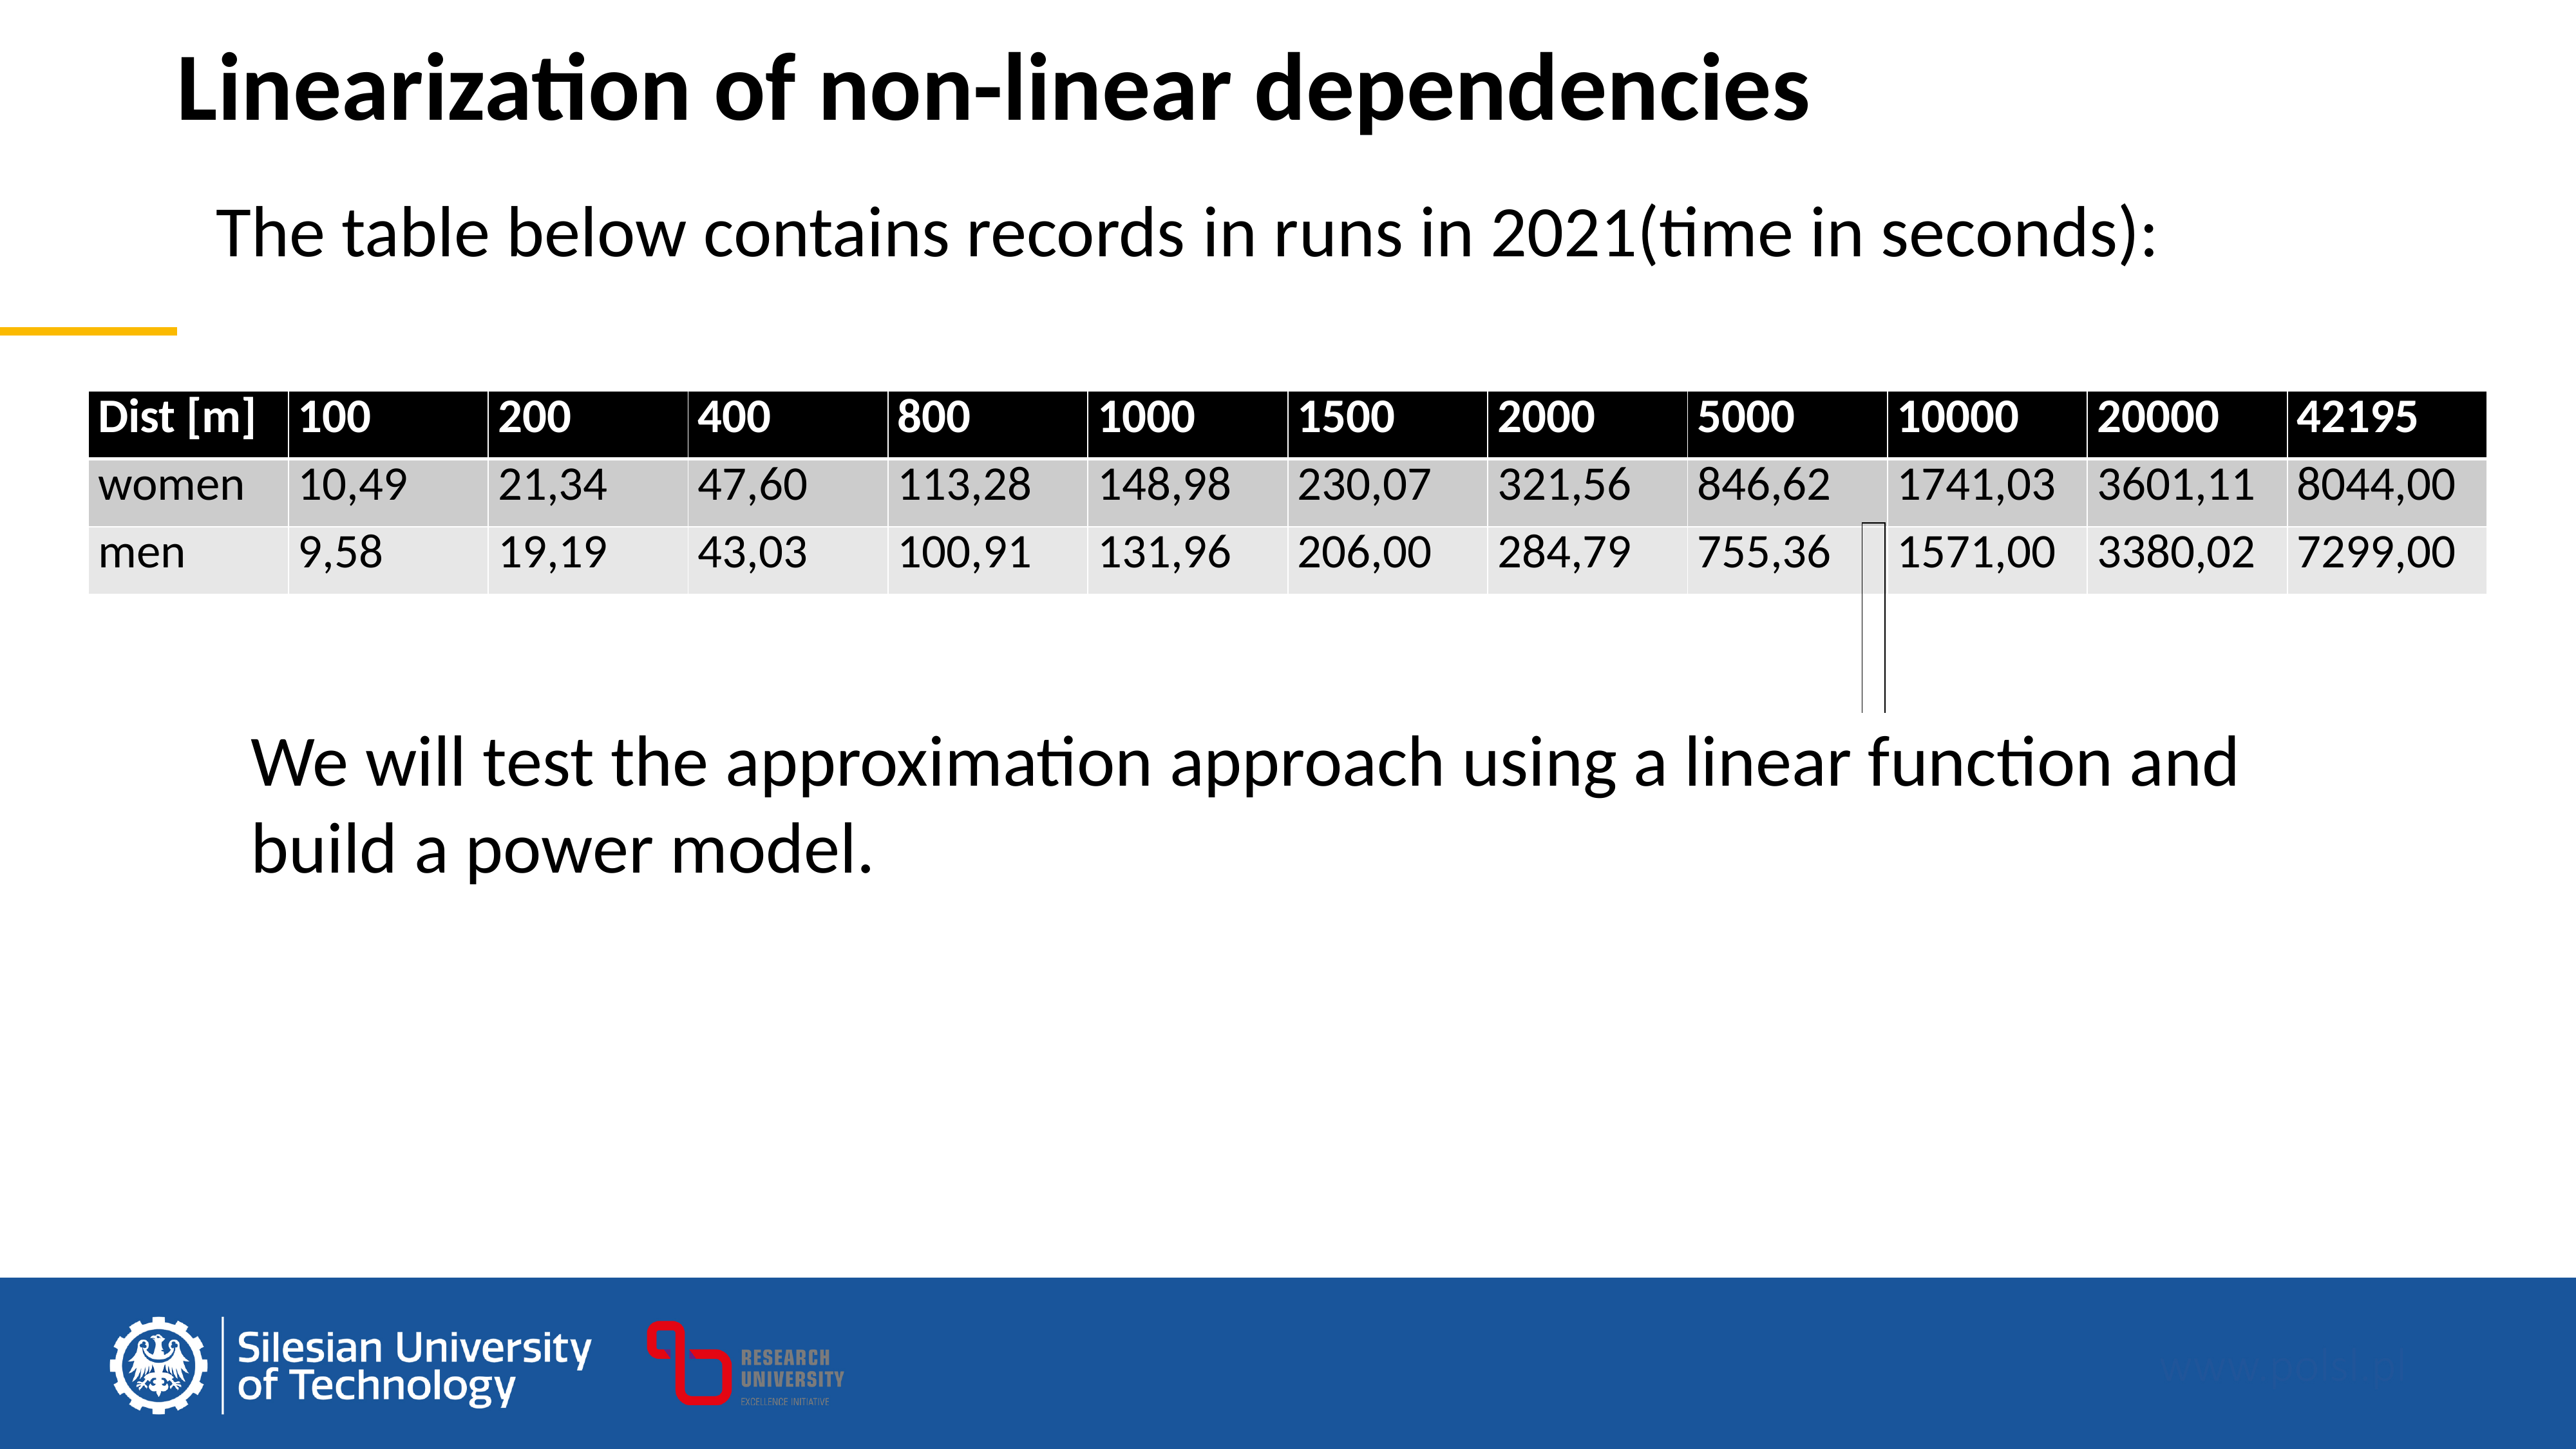

Linearization of non-linear dependencies
The table below contains records in runs in 2021(time in seconds):
| Dist [m] | 100 | 200 | 400 | 800 | 1000 | 1500 | 2000 | 5000 | 10000 | 20000 | 42195 |
| --- | --- | --- | --- | --- | --- | --- | --- | --- | --- | --- | --- |
| women | 10,49 | 21,34 | 47,60 | 113,28 | 148,98 | 230,07 | 321,56 | 846,62 | 1741,03 | 3601,11 | 8044,00 |
| men | 9,58 | 19,19 | 43,03 | 100,91 | 131,96 | 206,00 | 284,79 | 755,36 | 1571,00 | 3380,02 | 7299,00 |
|  |
| --- |
We will test the approximation approach using a linear function and build a power model.